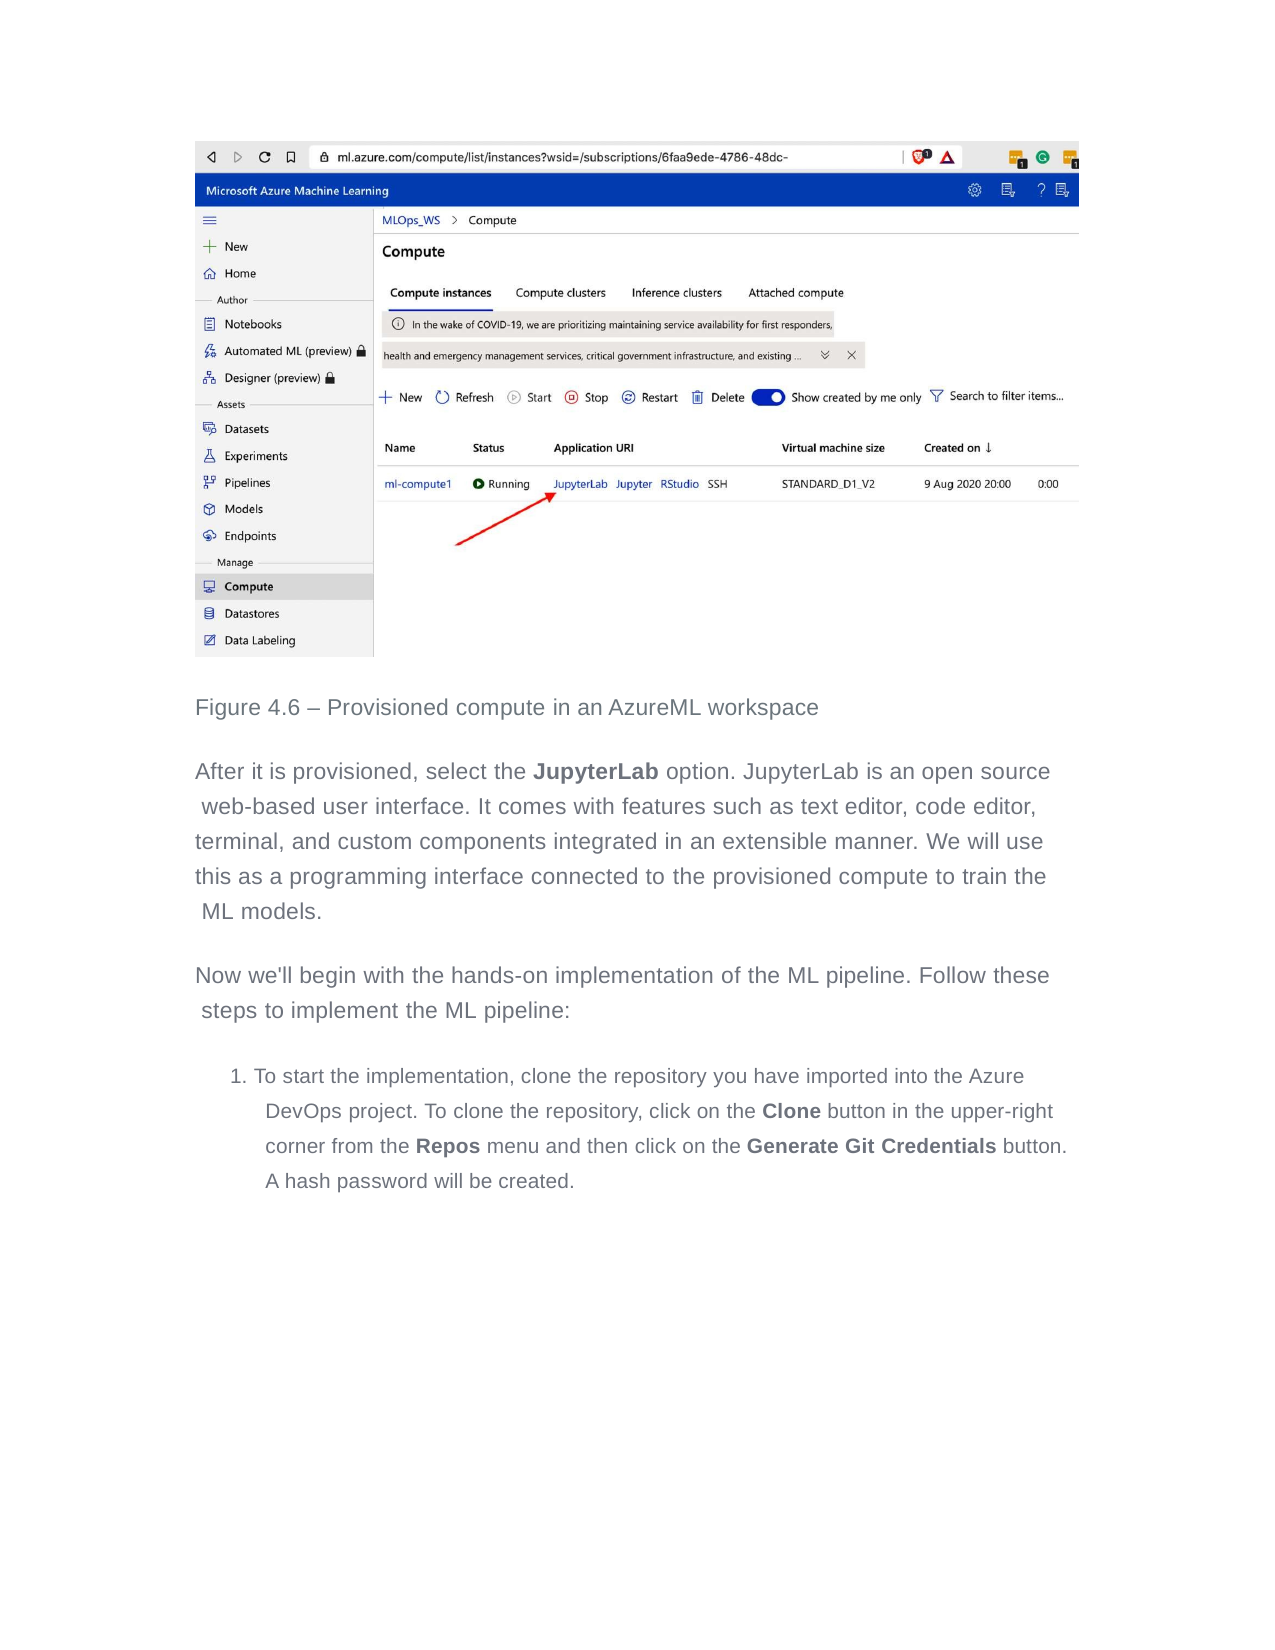

Figure 4.6 – Provisioned compute in an AzureML workspace

After it is provisioned, select the JupyterLab option. JupyterLab is an open source  web-based user interface. It comes with features such as text editor, code editor,  terminal, and custom components integrated in an extensible manner. We will use  this as a programming interface connected to the provisioned compute to train the  ML models.

Now we'll begin with the hands-on implementation of the ML pipeline. Follow these  steps to implement the ML pipeline:

1. To start the implementation, clone the repository you have imported into the Azure  DevOps project. To clone the repository, click on the Clone button in the upper-right  corner from the Repos menu and then click on the Generate Git Credentials button.  A hash password will be created.